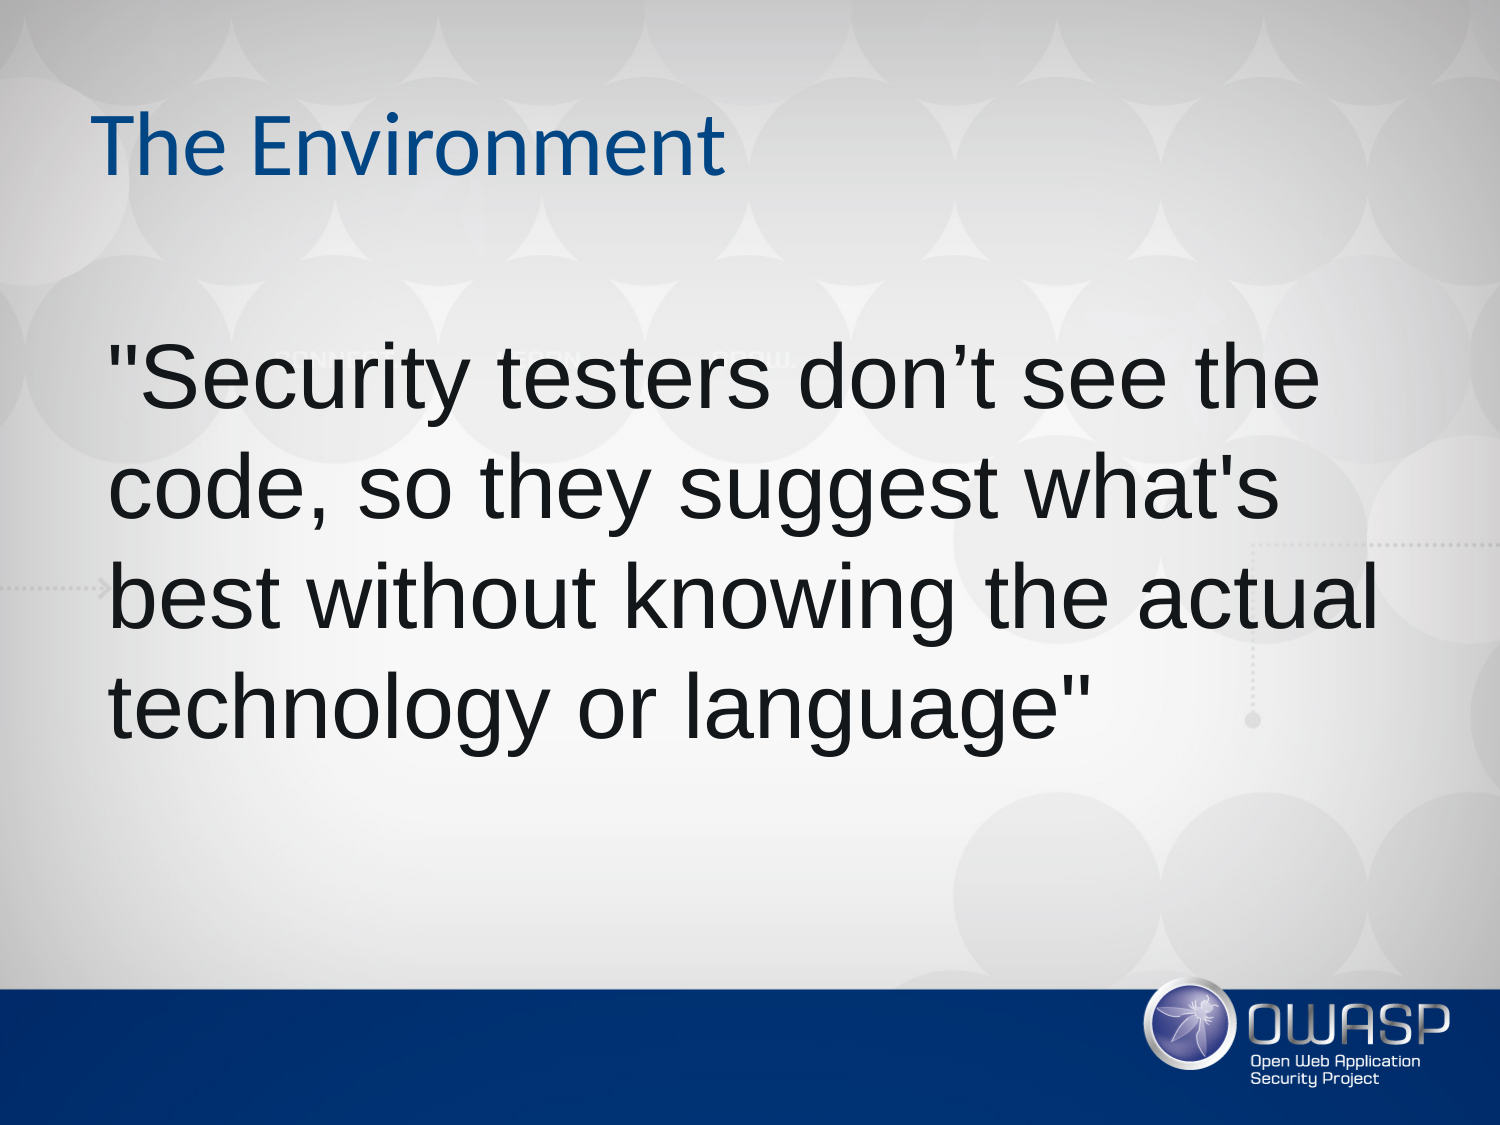

# The Environment
"Security testers don’t see the code, so they suggest what's best without knowing the actual technology or language"